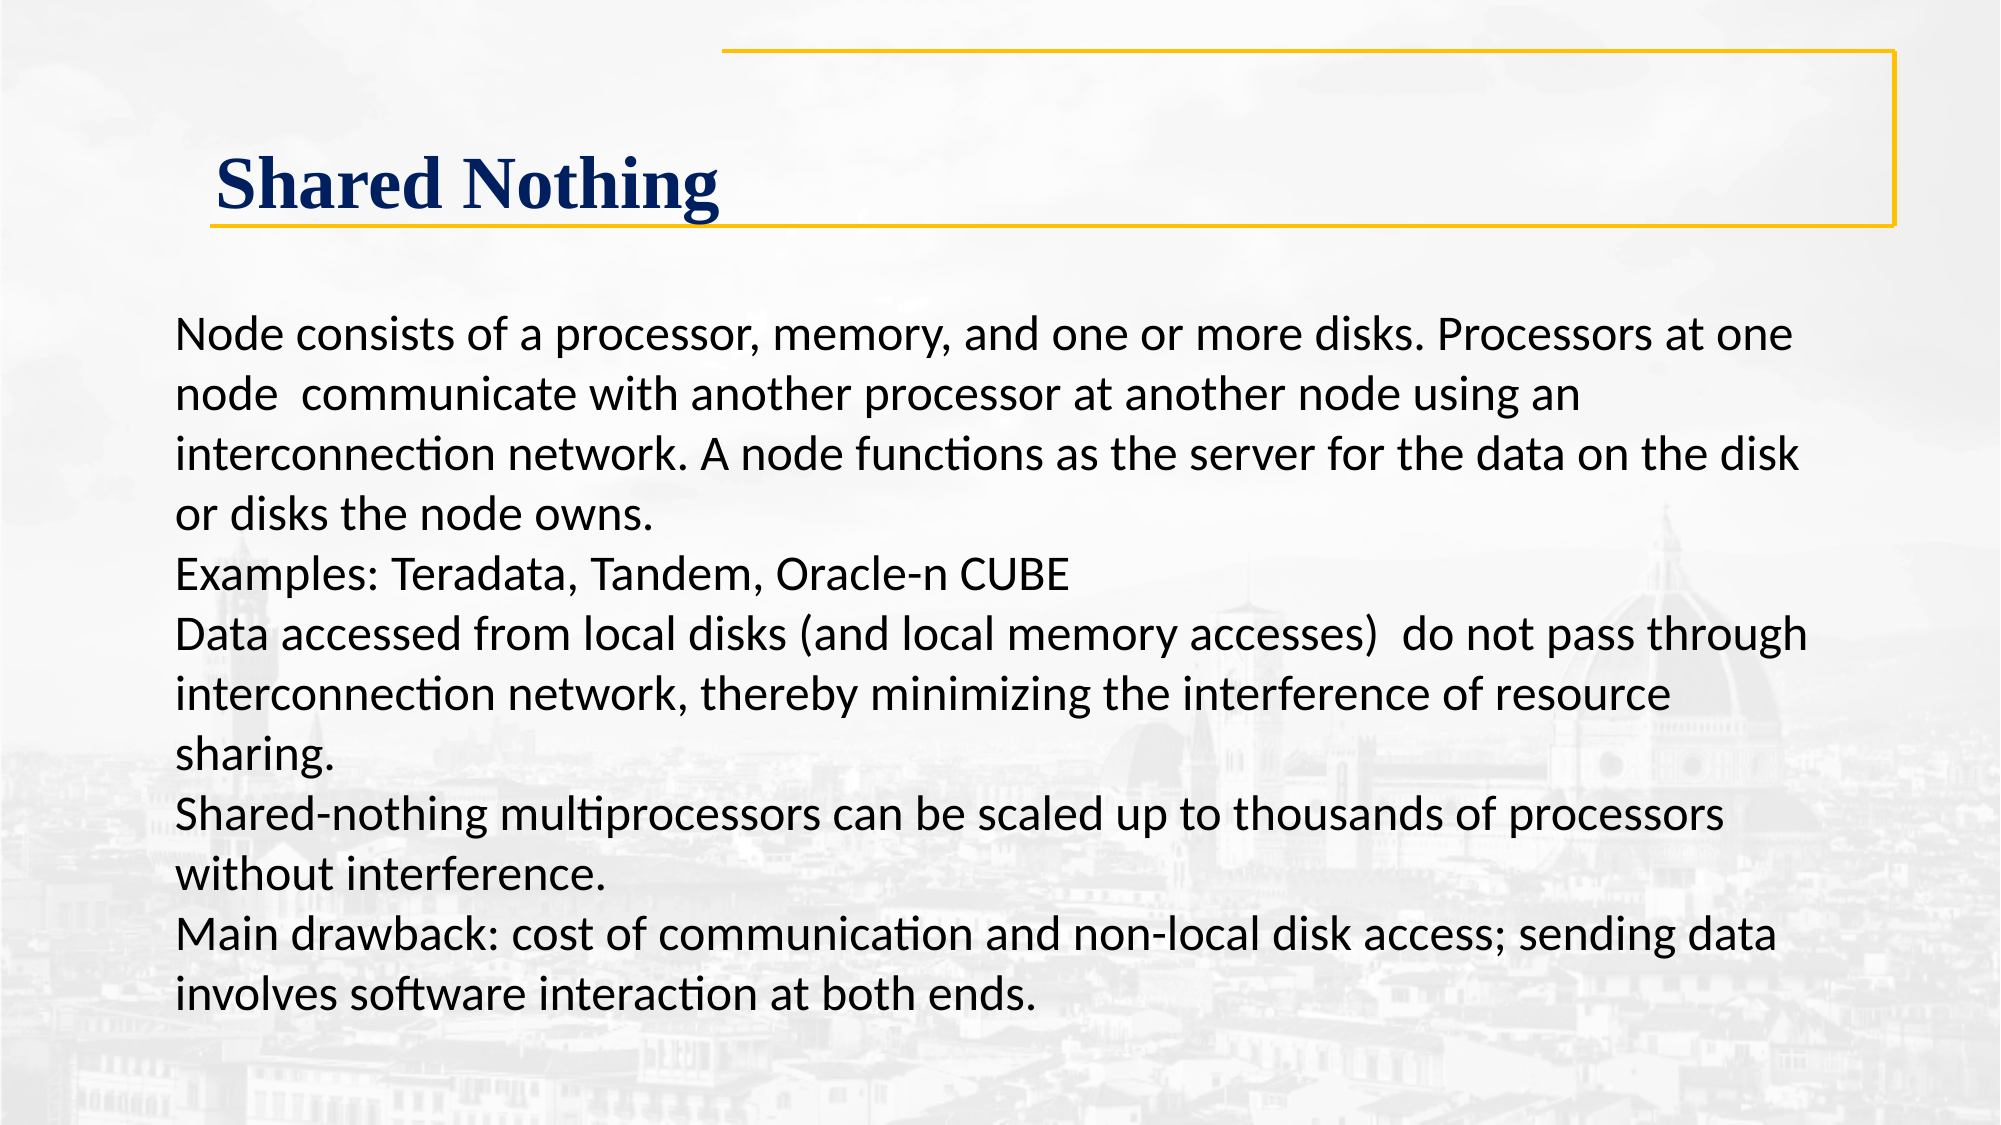

# Shared Nothing
Node consists of a processor, memory, and one or more disks. Processors at one node  communicate with another processor at another node using an interconnection network. A node functions as the server for the data on the disk or disks the node owns.
Examples: Teradata, Tandem, Oracle-n CUBE
Data accessed from local disks (and local memory accesses)  do not pass through interconnection network, thereby minimizing the interference of resource sharing.
Shared-nothing multiprocessors can be scaled up to thousands of processors without interference.
Main drawback: cost of communication and non-local disk access; sending data involves software interaction at both ends.